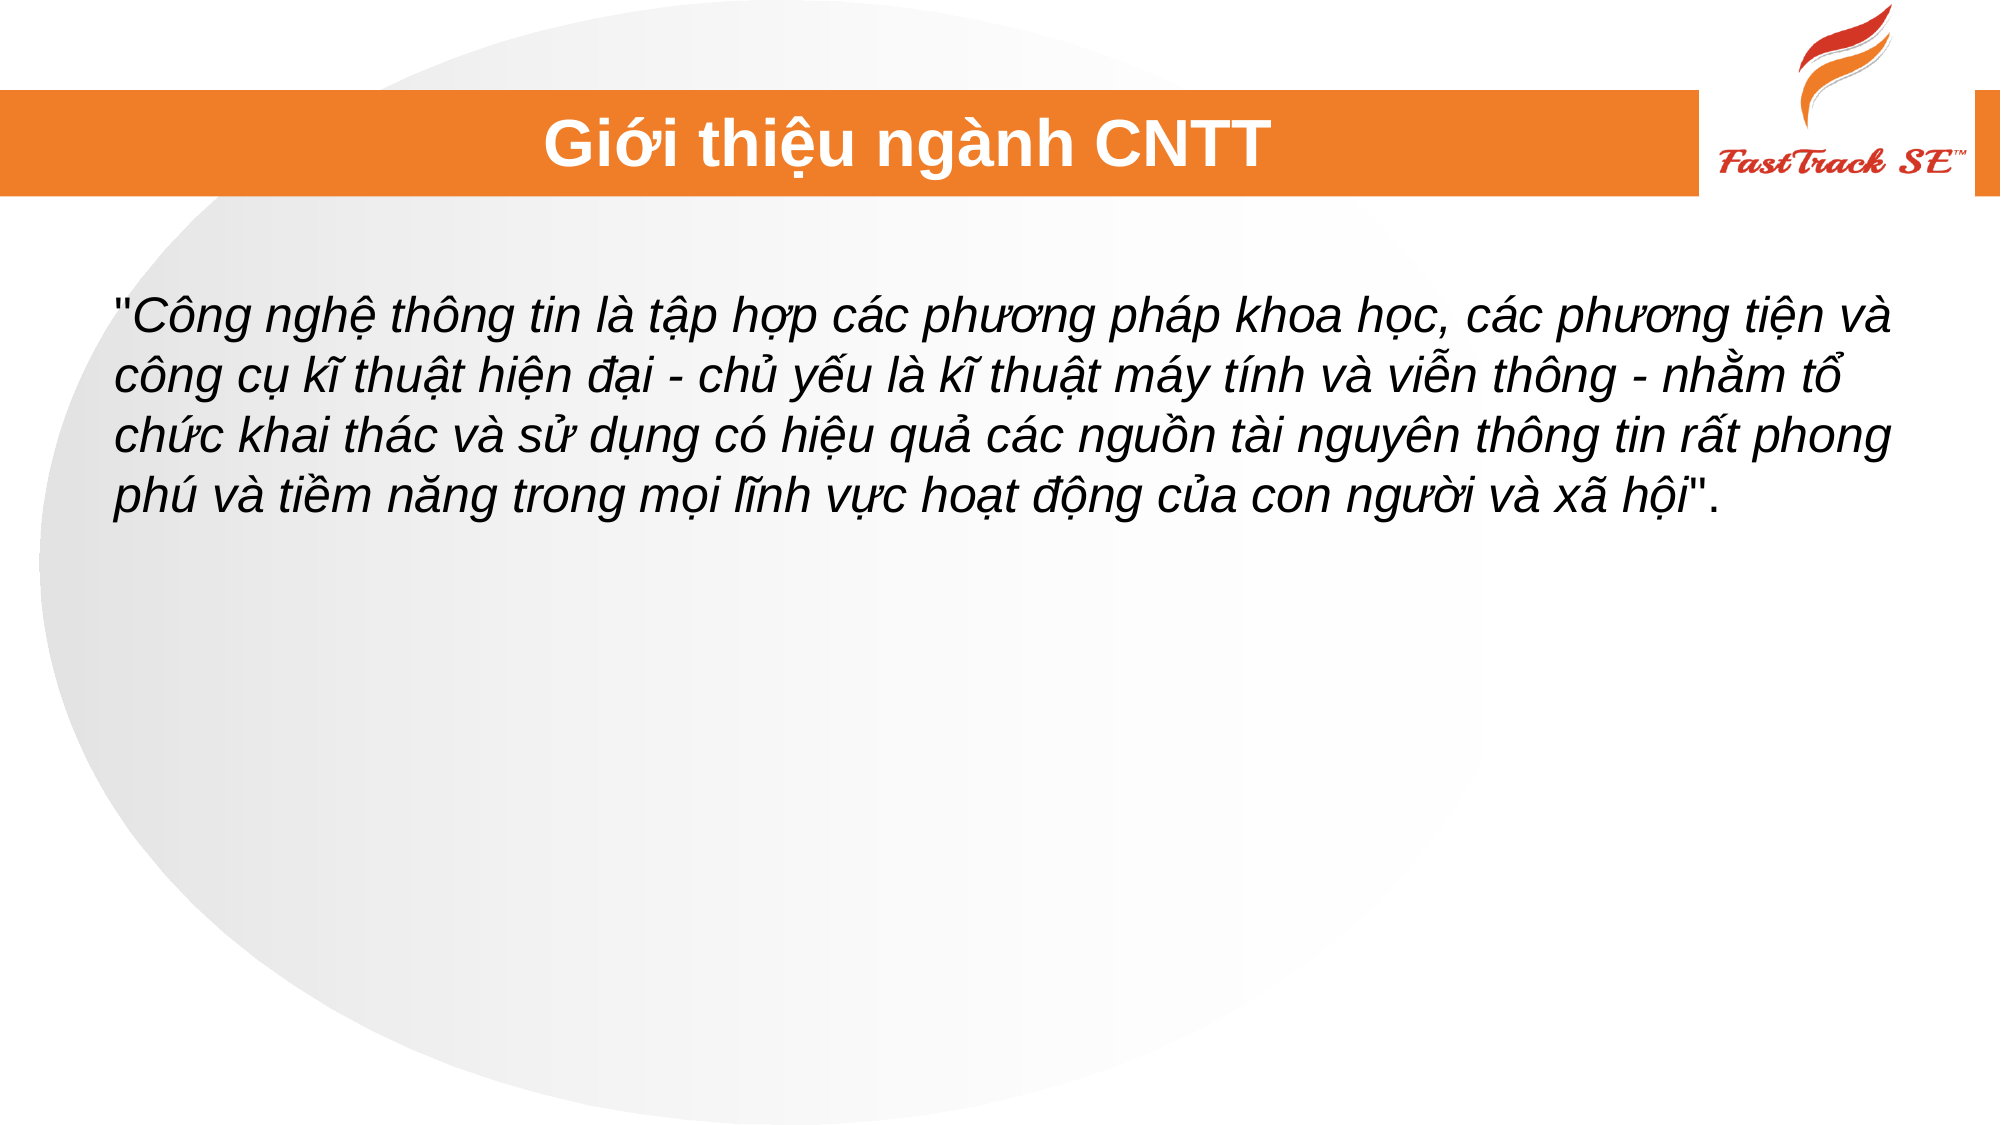

# Giới thiệu ngành CNTT
"Công nghệ thông tin là tập hợp các phương pháp khoa học, các phương tiện và công cụ kĩ thuật hiện đại - chủ yếu là kĩ thuật máy tính và viễn thông - nhằm tổ chức khai thác và sử dụng có hiệu quả các nguồn tài nguyên thông tin rất phong phú và tiềm năng trong mọi lĩnh vực hoạt động của con người và xã hội".